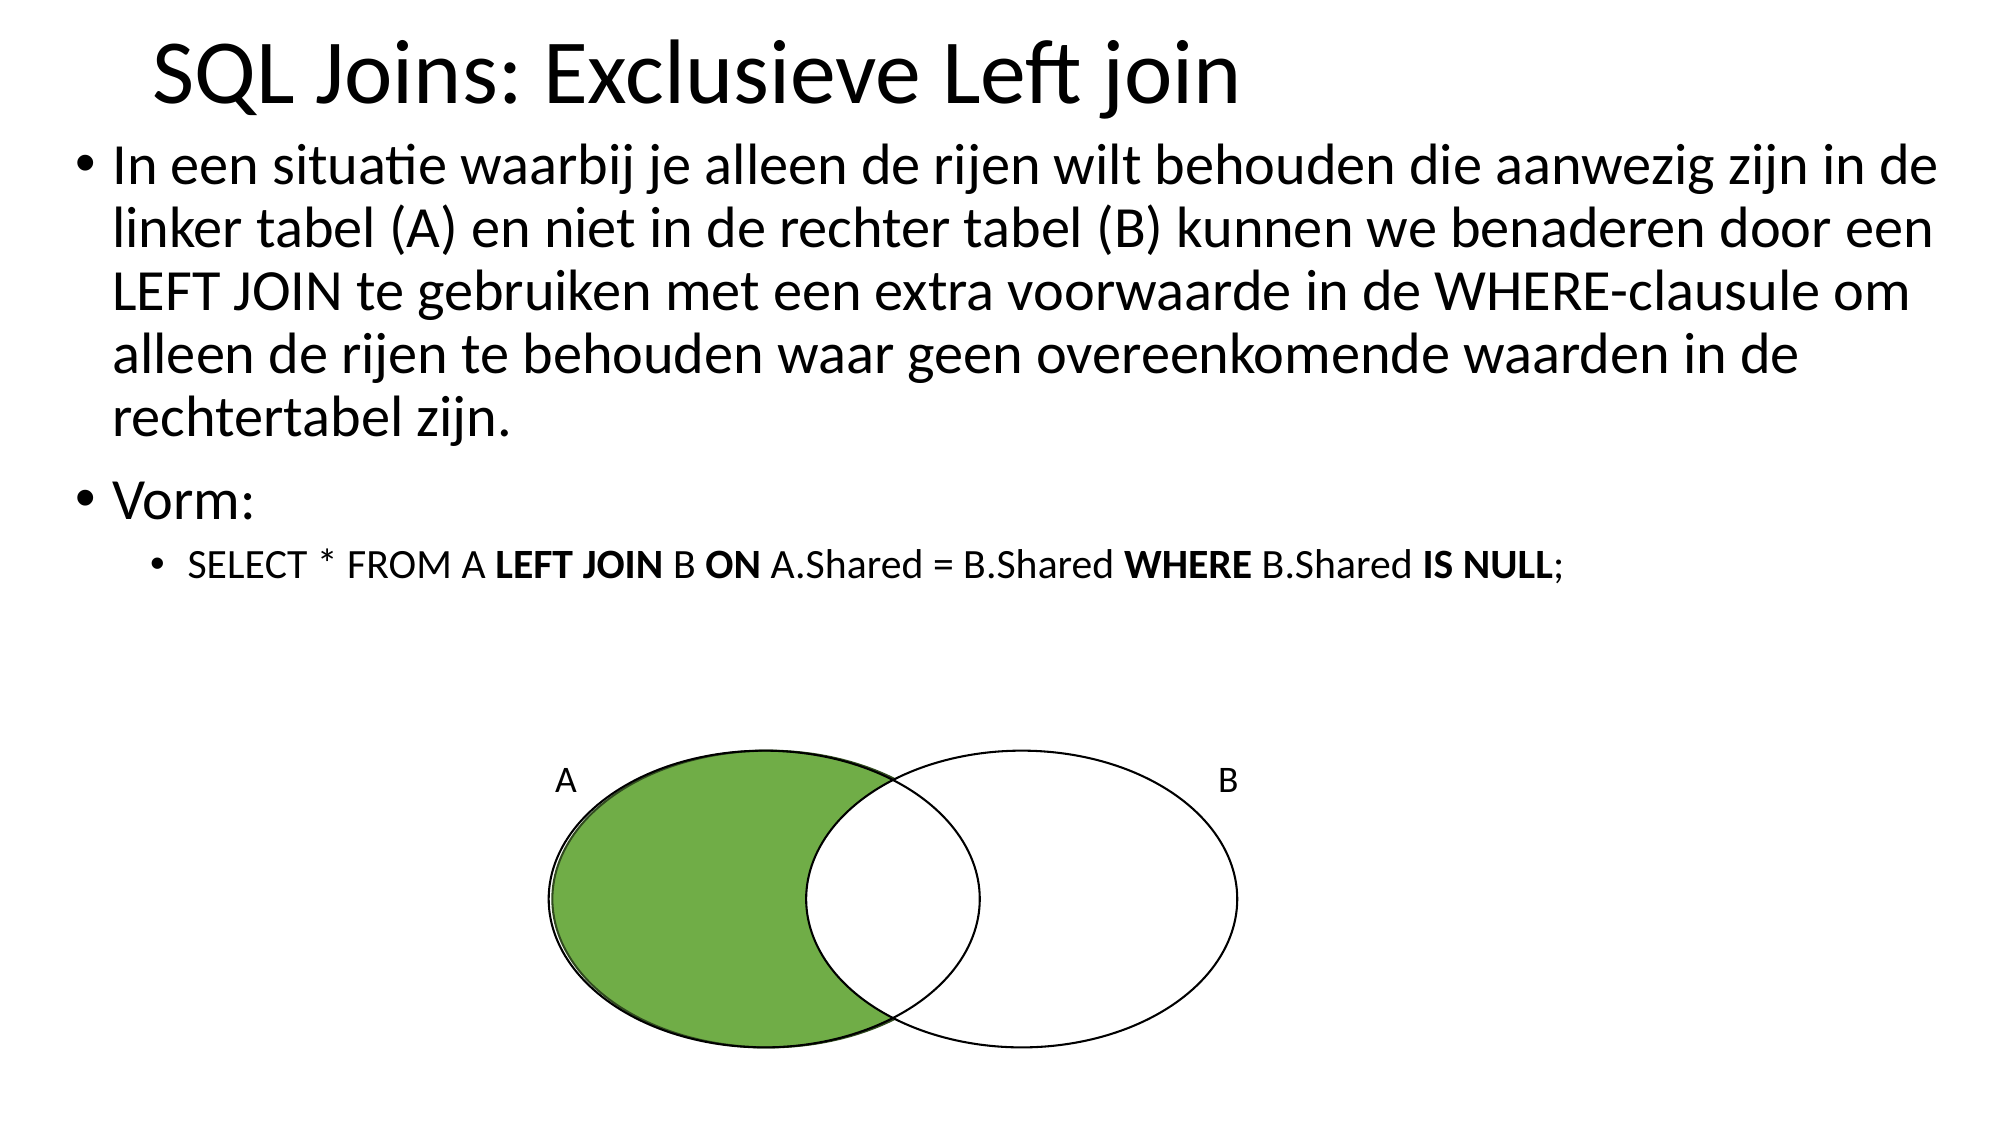

# SQL Joins: Exclusieve Left join
In een situatie waarbij je alleen de rijen wilt behouden die aanwezig zijn in de linker tabel (A) en niet in de rechter tabel (B) kunnen we benaderen door een LEFT JOIN te gebruiken met een extra voorwaarde in de WHERE-clausule om alleen de rijen te behouden waar geen overeenkomende waarden in de rechtertabel zijn.
Vorm:
SELECT * FROM A LEFT JOIN B ON A.Shared = B.Shared WHERE B.Shared IS NULL;
A
B